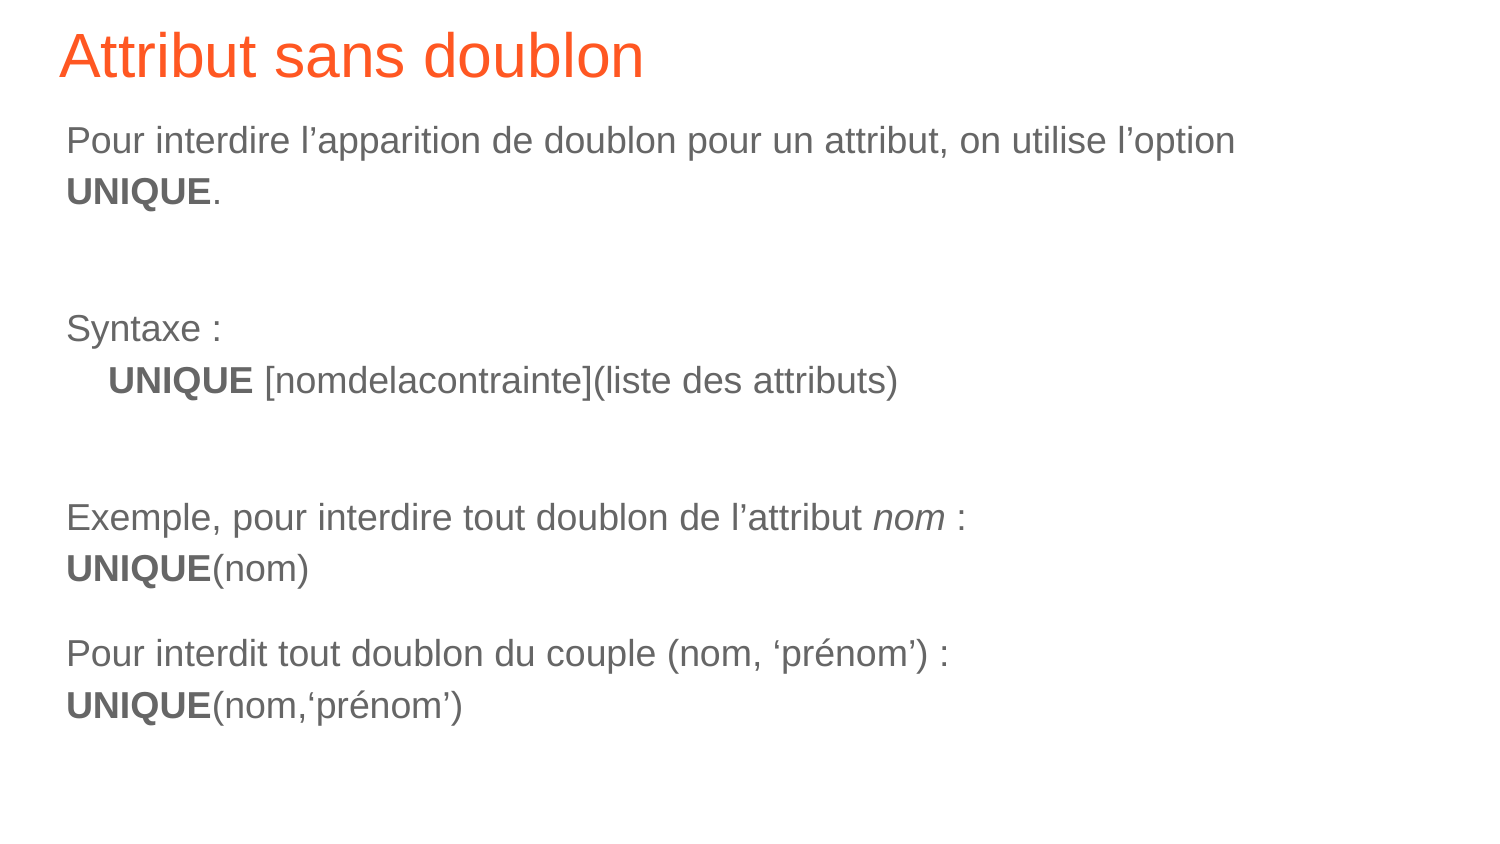

# Attribut sans doublon
Pour interdire l’apparition de doublon pour un attribut, on utilise l’option
UNIQUE.
Syntaxe :
    UNIQUE [nomdelacontrainte](liste des attributs)
Exemple, pour interdire tout doublon de l’attribut nom :
UNIQUE(nom)
Pour interdit tout doublon du couple (nom, ‘prénom’) :
UNIQUE(nom,‘prénom’)